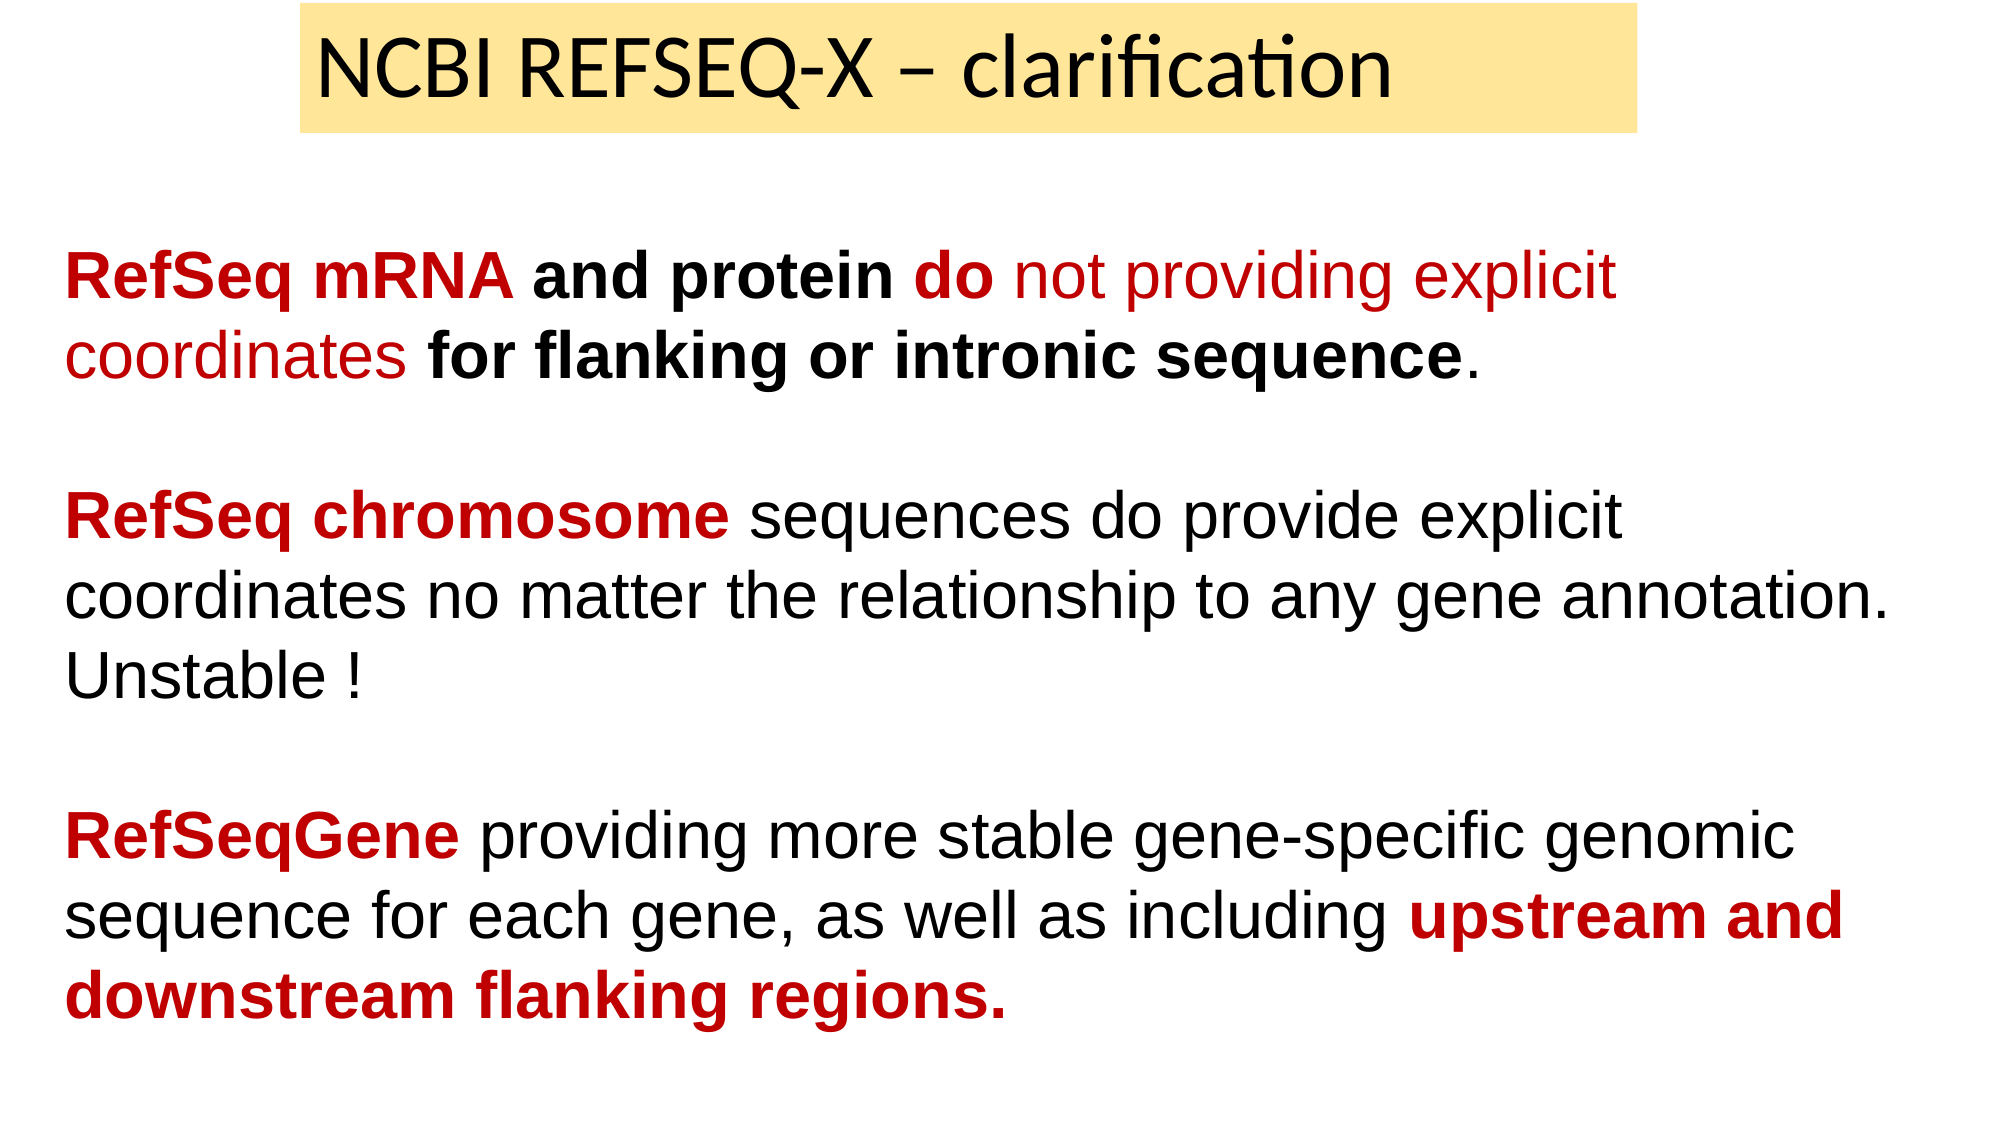

# NCBI REFSEQ-X – clarification
RefSeq mRNA and protein do not providing explicit coordinates for flanking or intronic sequence.

RefSeq chromosome sequences do provide explicit coordinates no matter the relationship to any gene annotation. Unstable !

RefSeqGene providing more stable gene-specific genomic sequence for each gene, as well as including upstream and downstream flanking regions.